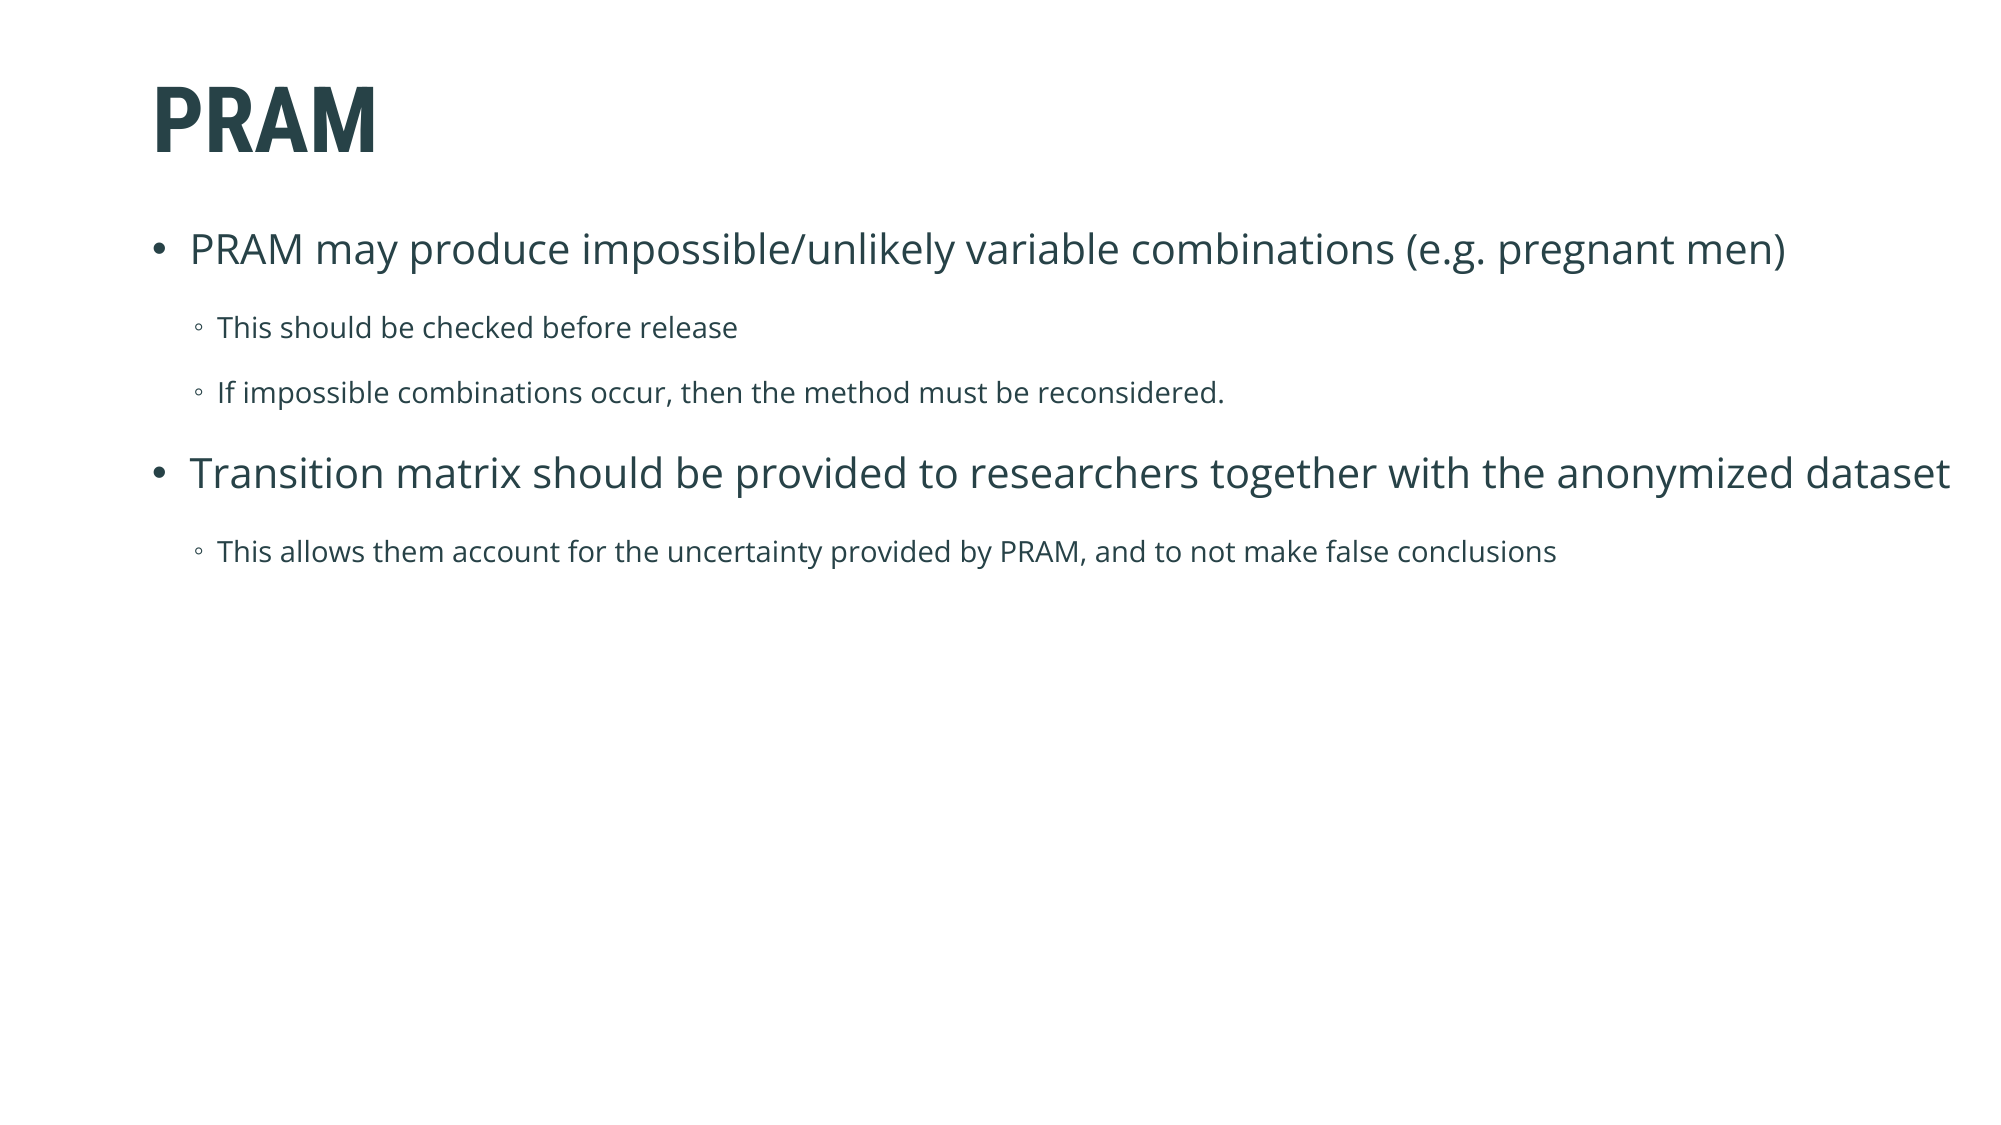

PRAM
PRAM may produce impossible/unlikely variable combinations (e.g. pregnant men)
This should be checked before release
If impossible combinations occur, then the method must be reconsidered.
Transition matrix should be provided to researchers together with the anonymized dataset
This allows them account for the uncertainty provided by PRAM, and to not make false conclusions